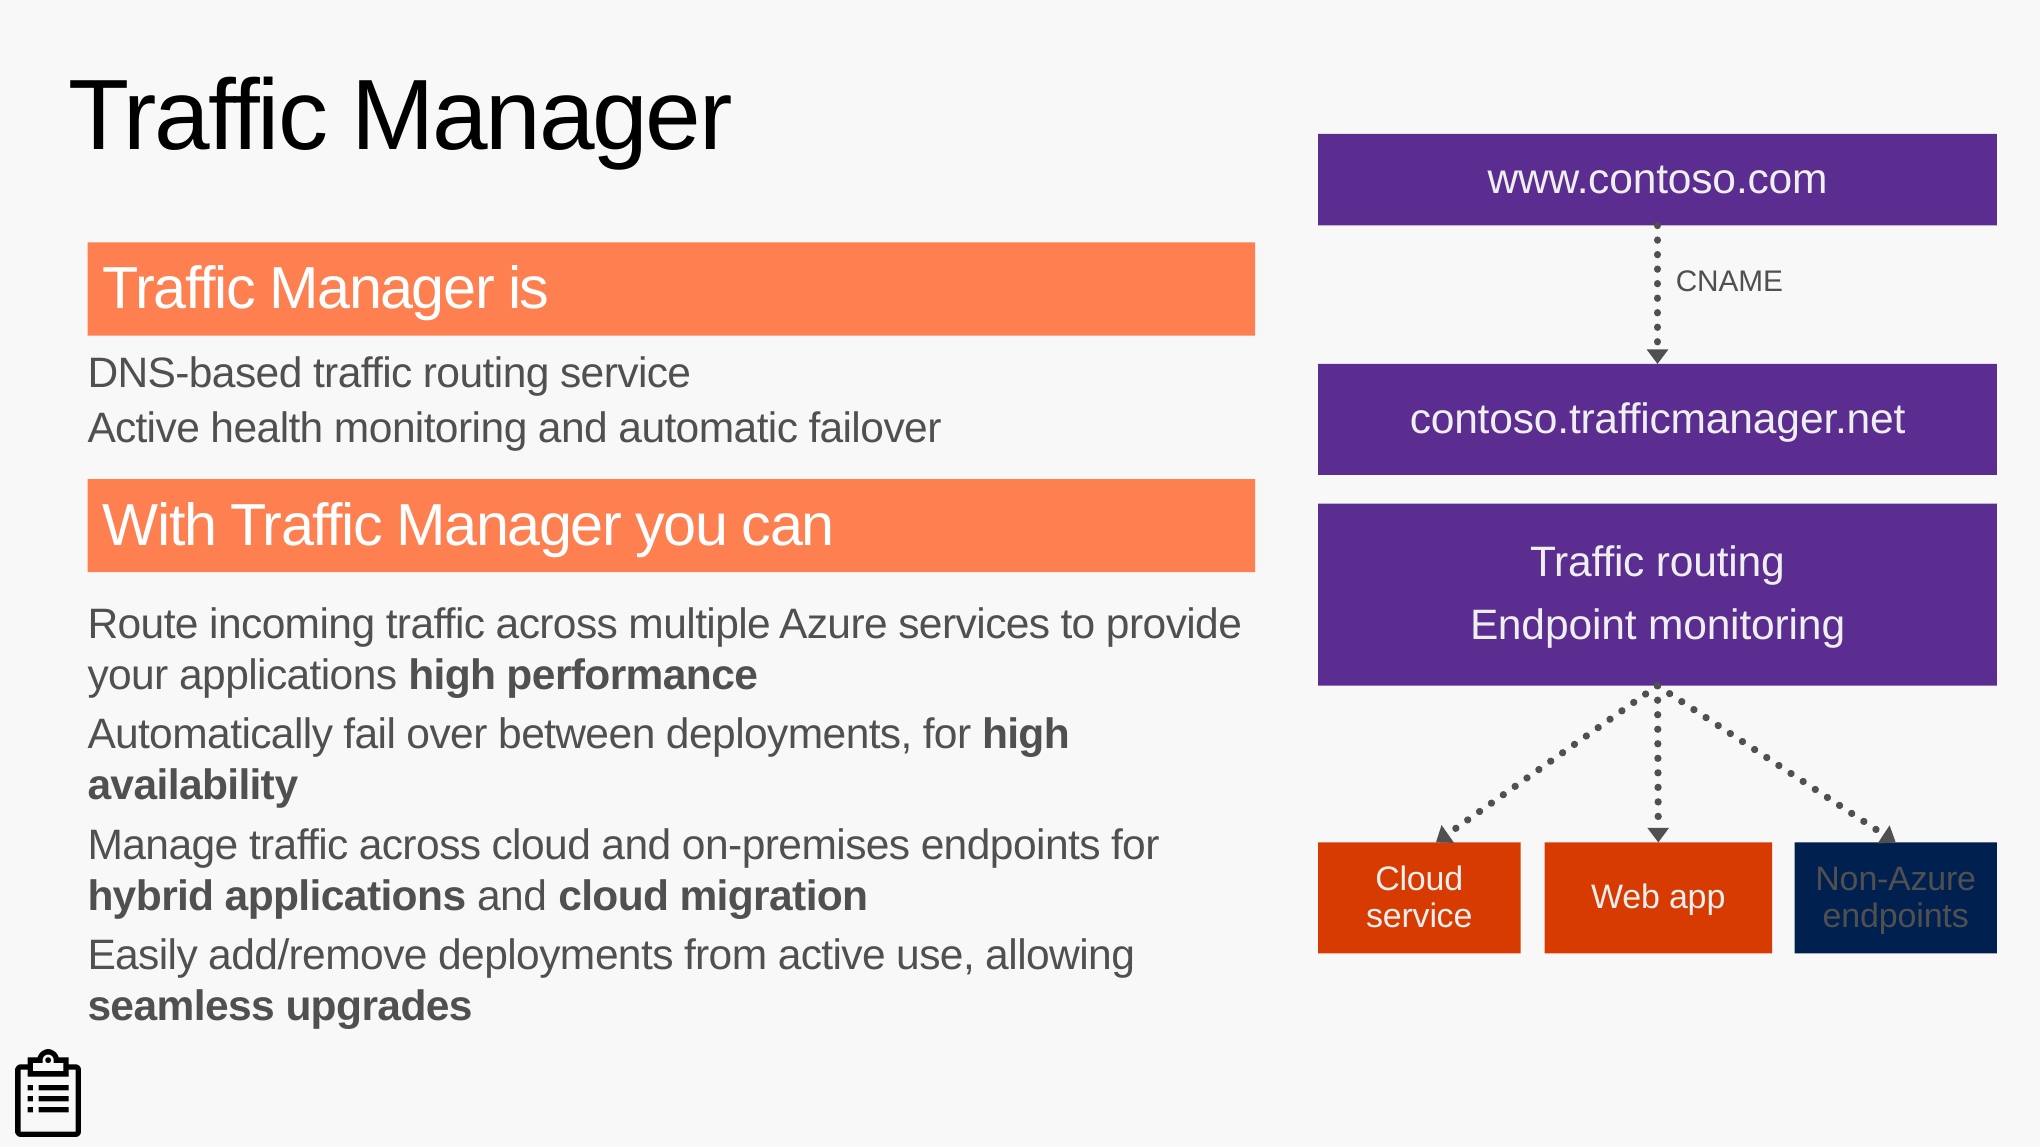

# Traffic Manager
www.contoso.com
CNAME
contoso.trafficmanager.net
Traffic routing
Endpoint monitoring
Web app
Cloud service
Non-Azure
endpoints
Traffic Manager is
DNS-based traffic routing service
Active health monitoring and automatic failover
With Traffic Manager you can
Route incoming traffic across multiple Azure services to provide your applications high performance
Automatically fail over between deployments, for high availability
Manage traffic across cloud and on-premises endpoints for hybrid applications and cloud migration
Easily add/remove deployments from active use, allowing seamless upgrades